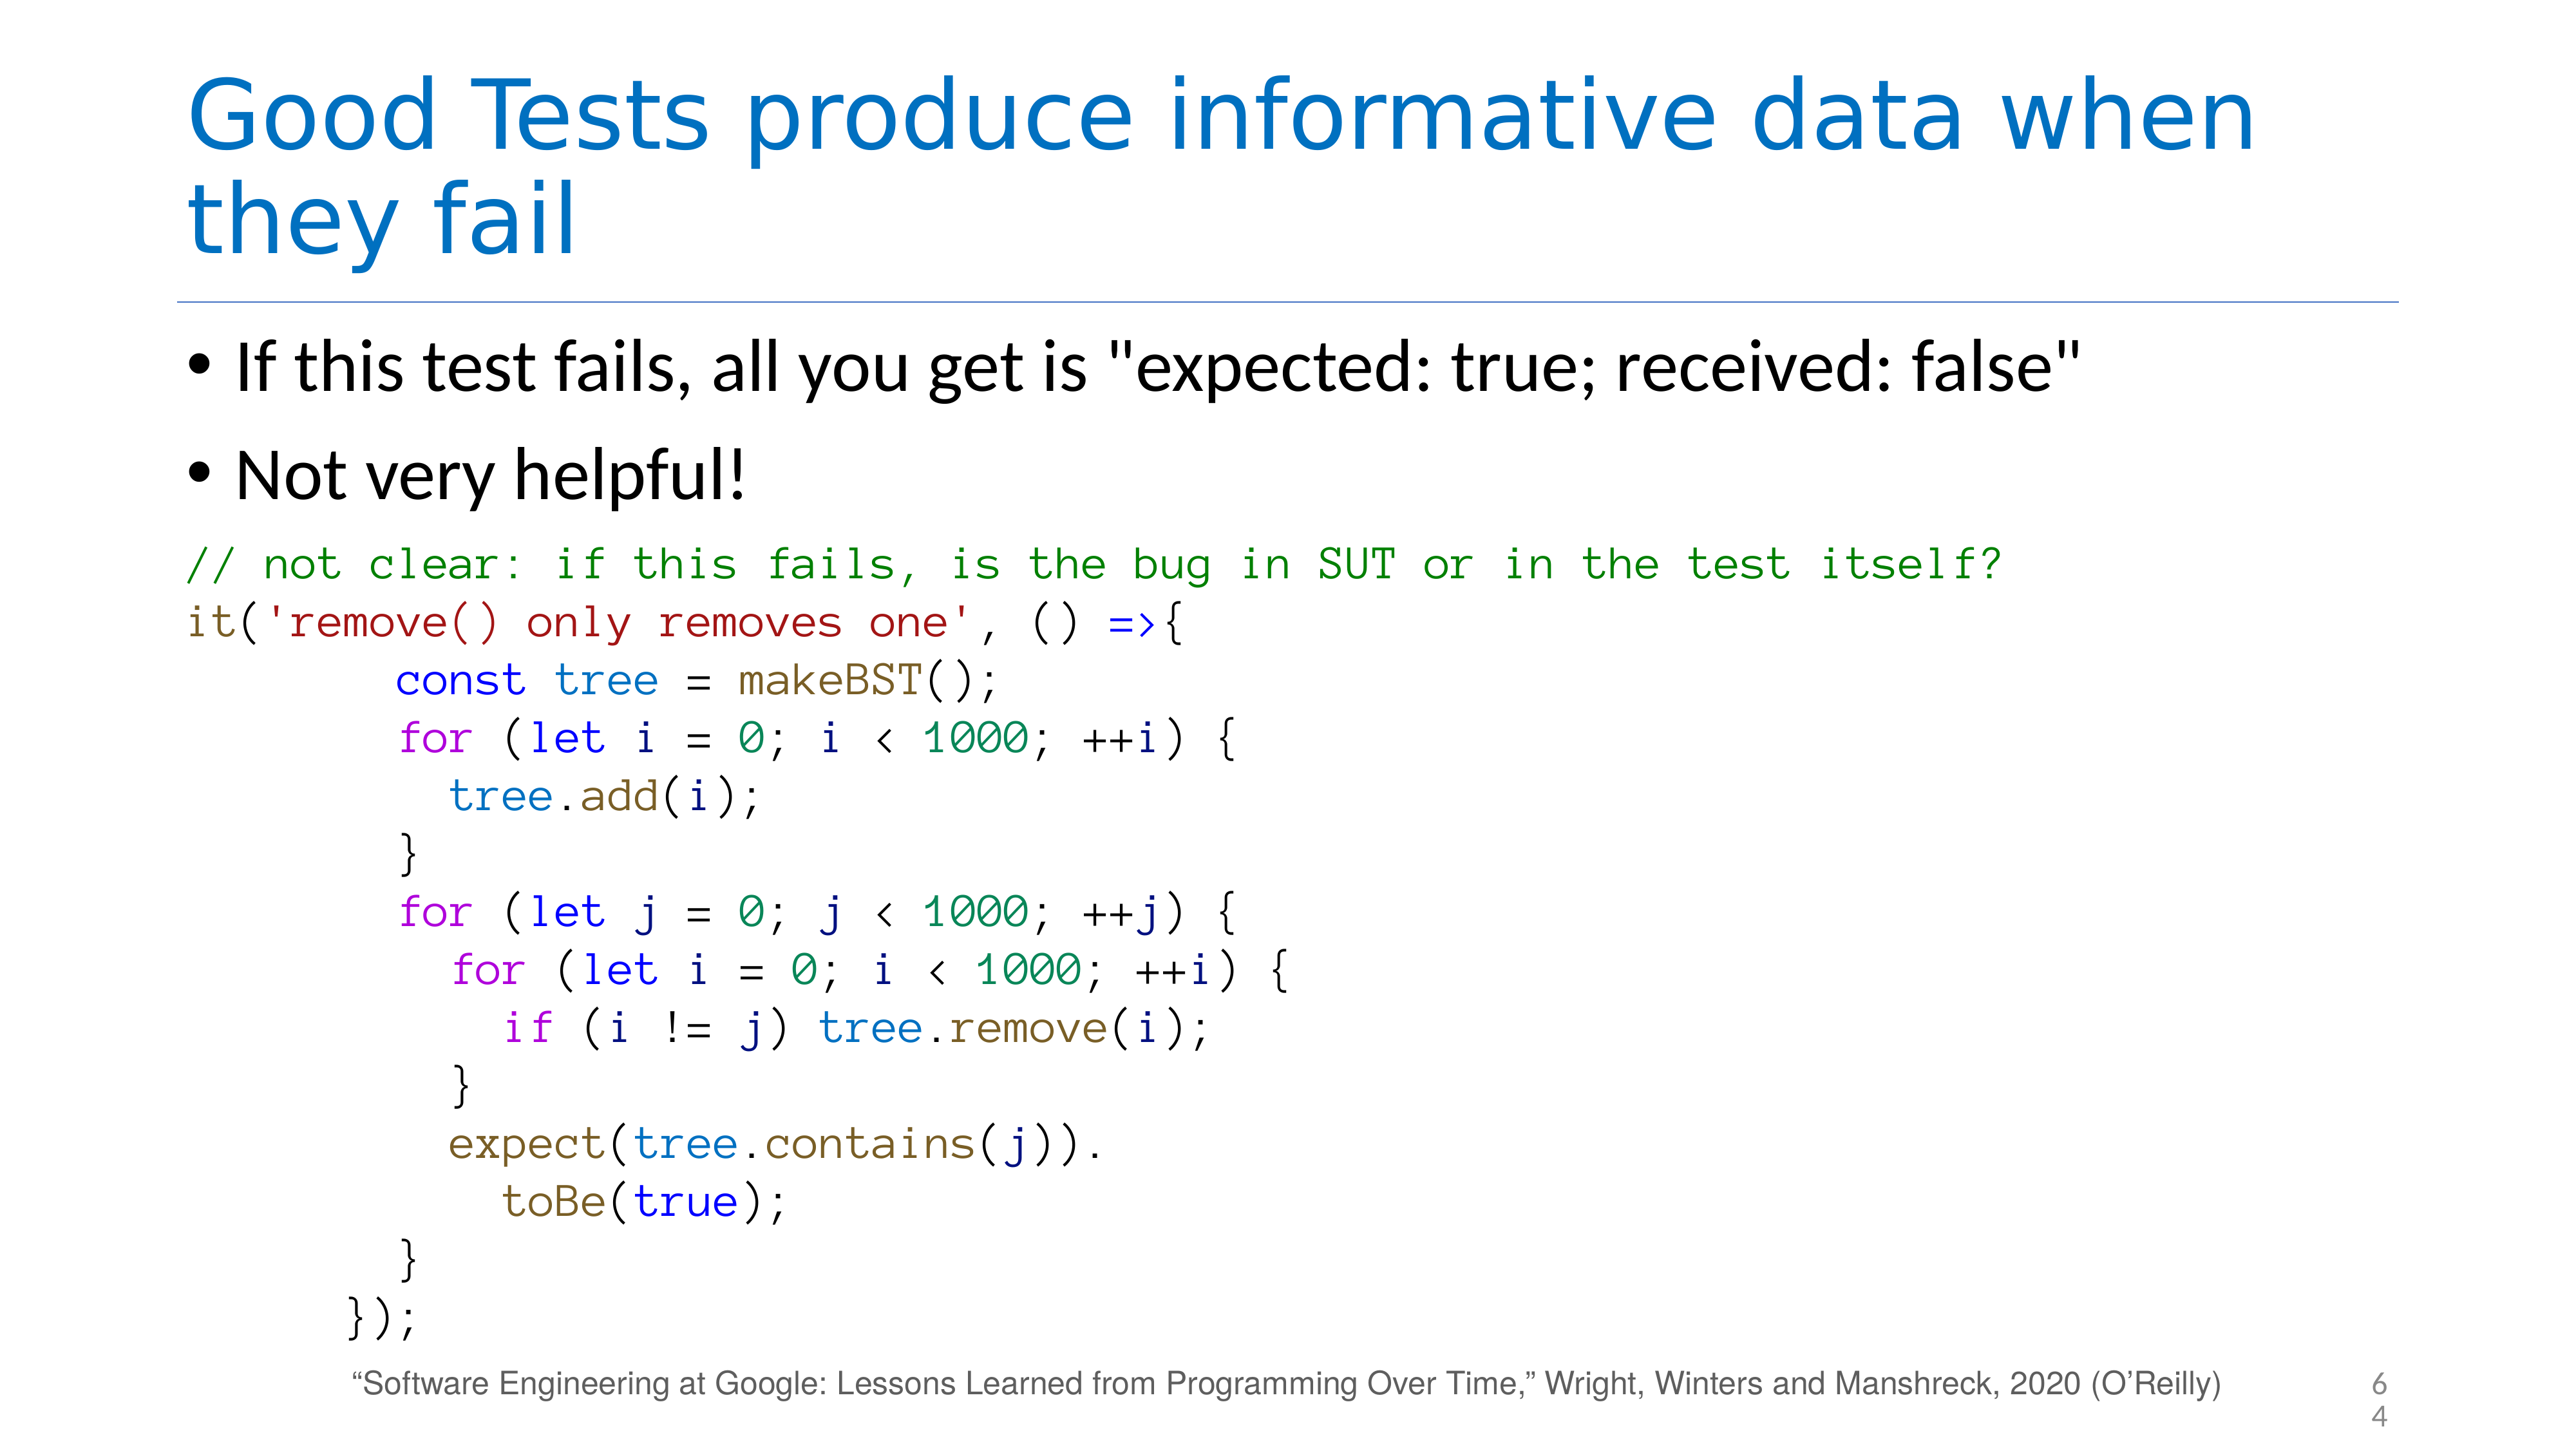

# Good Tests produce informative data when they fail
If this test fails, all you get is "expected: true; received: false"
Not very helpful!
// not clear: if this fails, is the bug in SUT or in the test itself?
it('remove() only removes one', () =>{
        const tree = makeBST();
        for (let i = 0; i < 1000; ++i) {
          tree.add(i);
        }
        for (let j = 0; j < 1000; ++j) {
          for (let i = 0; i < 1000; ++i) {
            if (i != j) tree.remove(i);
          }
          expect(tree.contains(j)).
            toBe(true);
        }
      });
“Software Engineering at Google: Lessons Learned from Programming Over Time,” Wright, Winters and Manshreck, 2020 (O’Reilly)
64